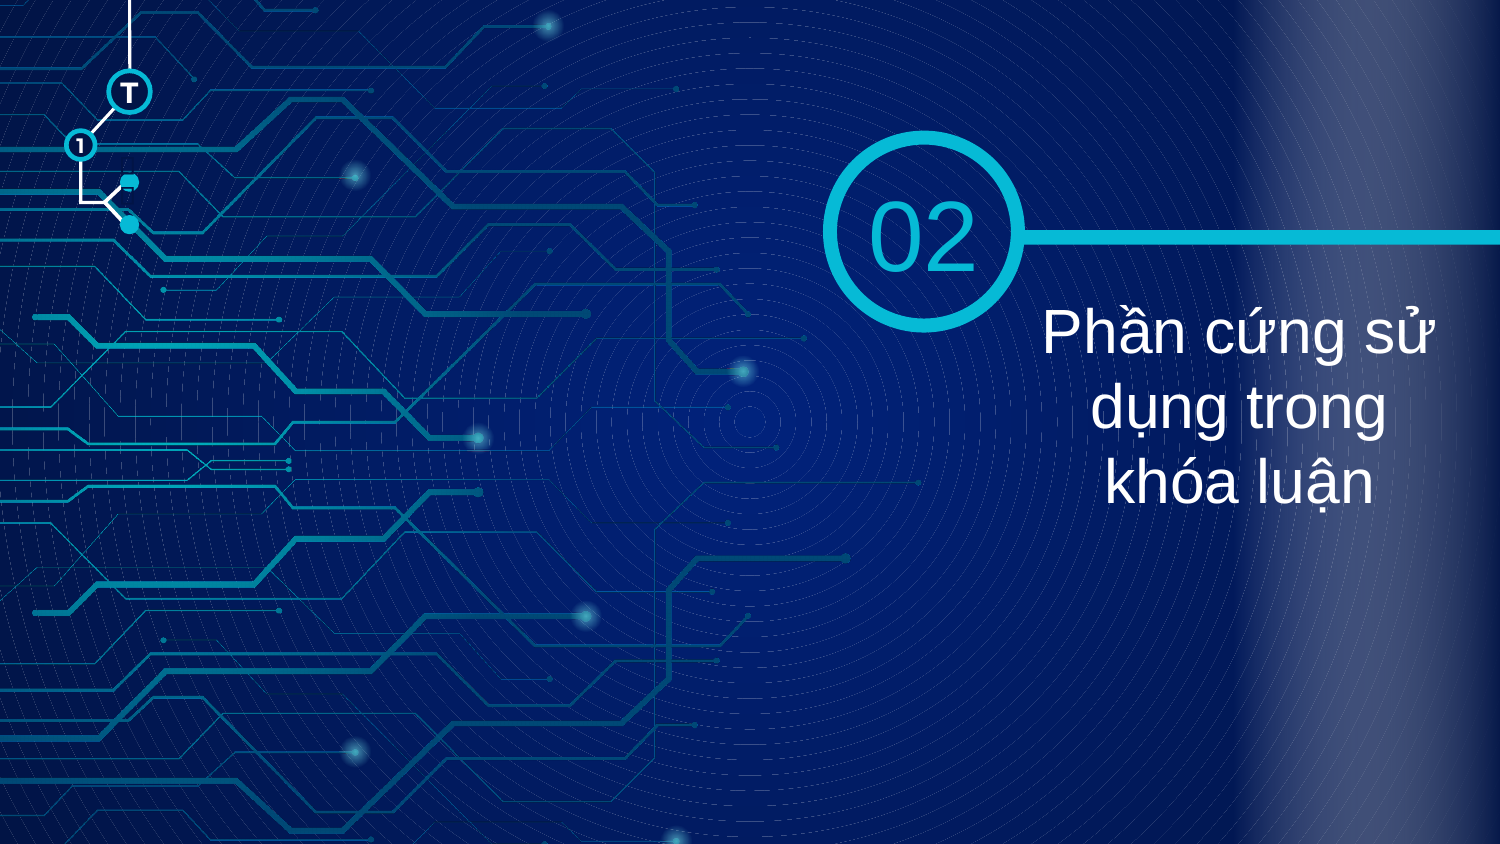

T

1
02
🠺

🠺
# Phần cứng sử dụng trong khóa luận